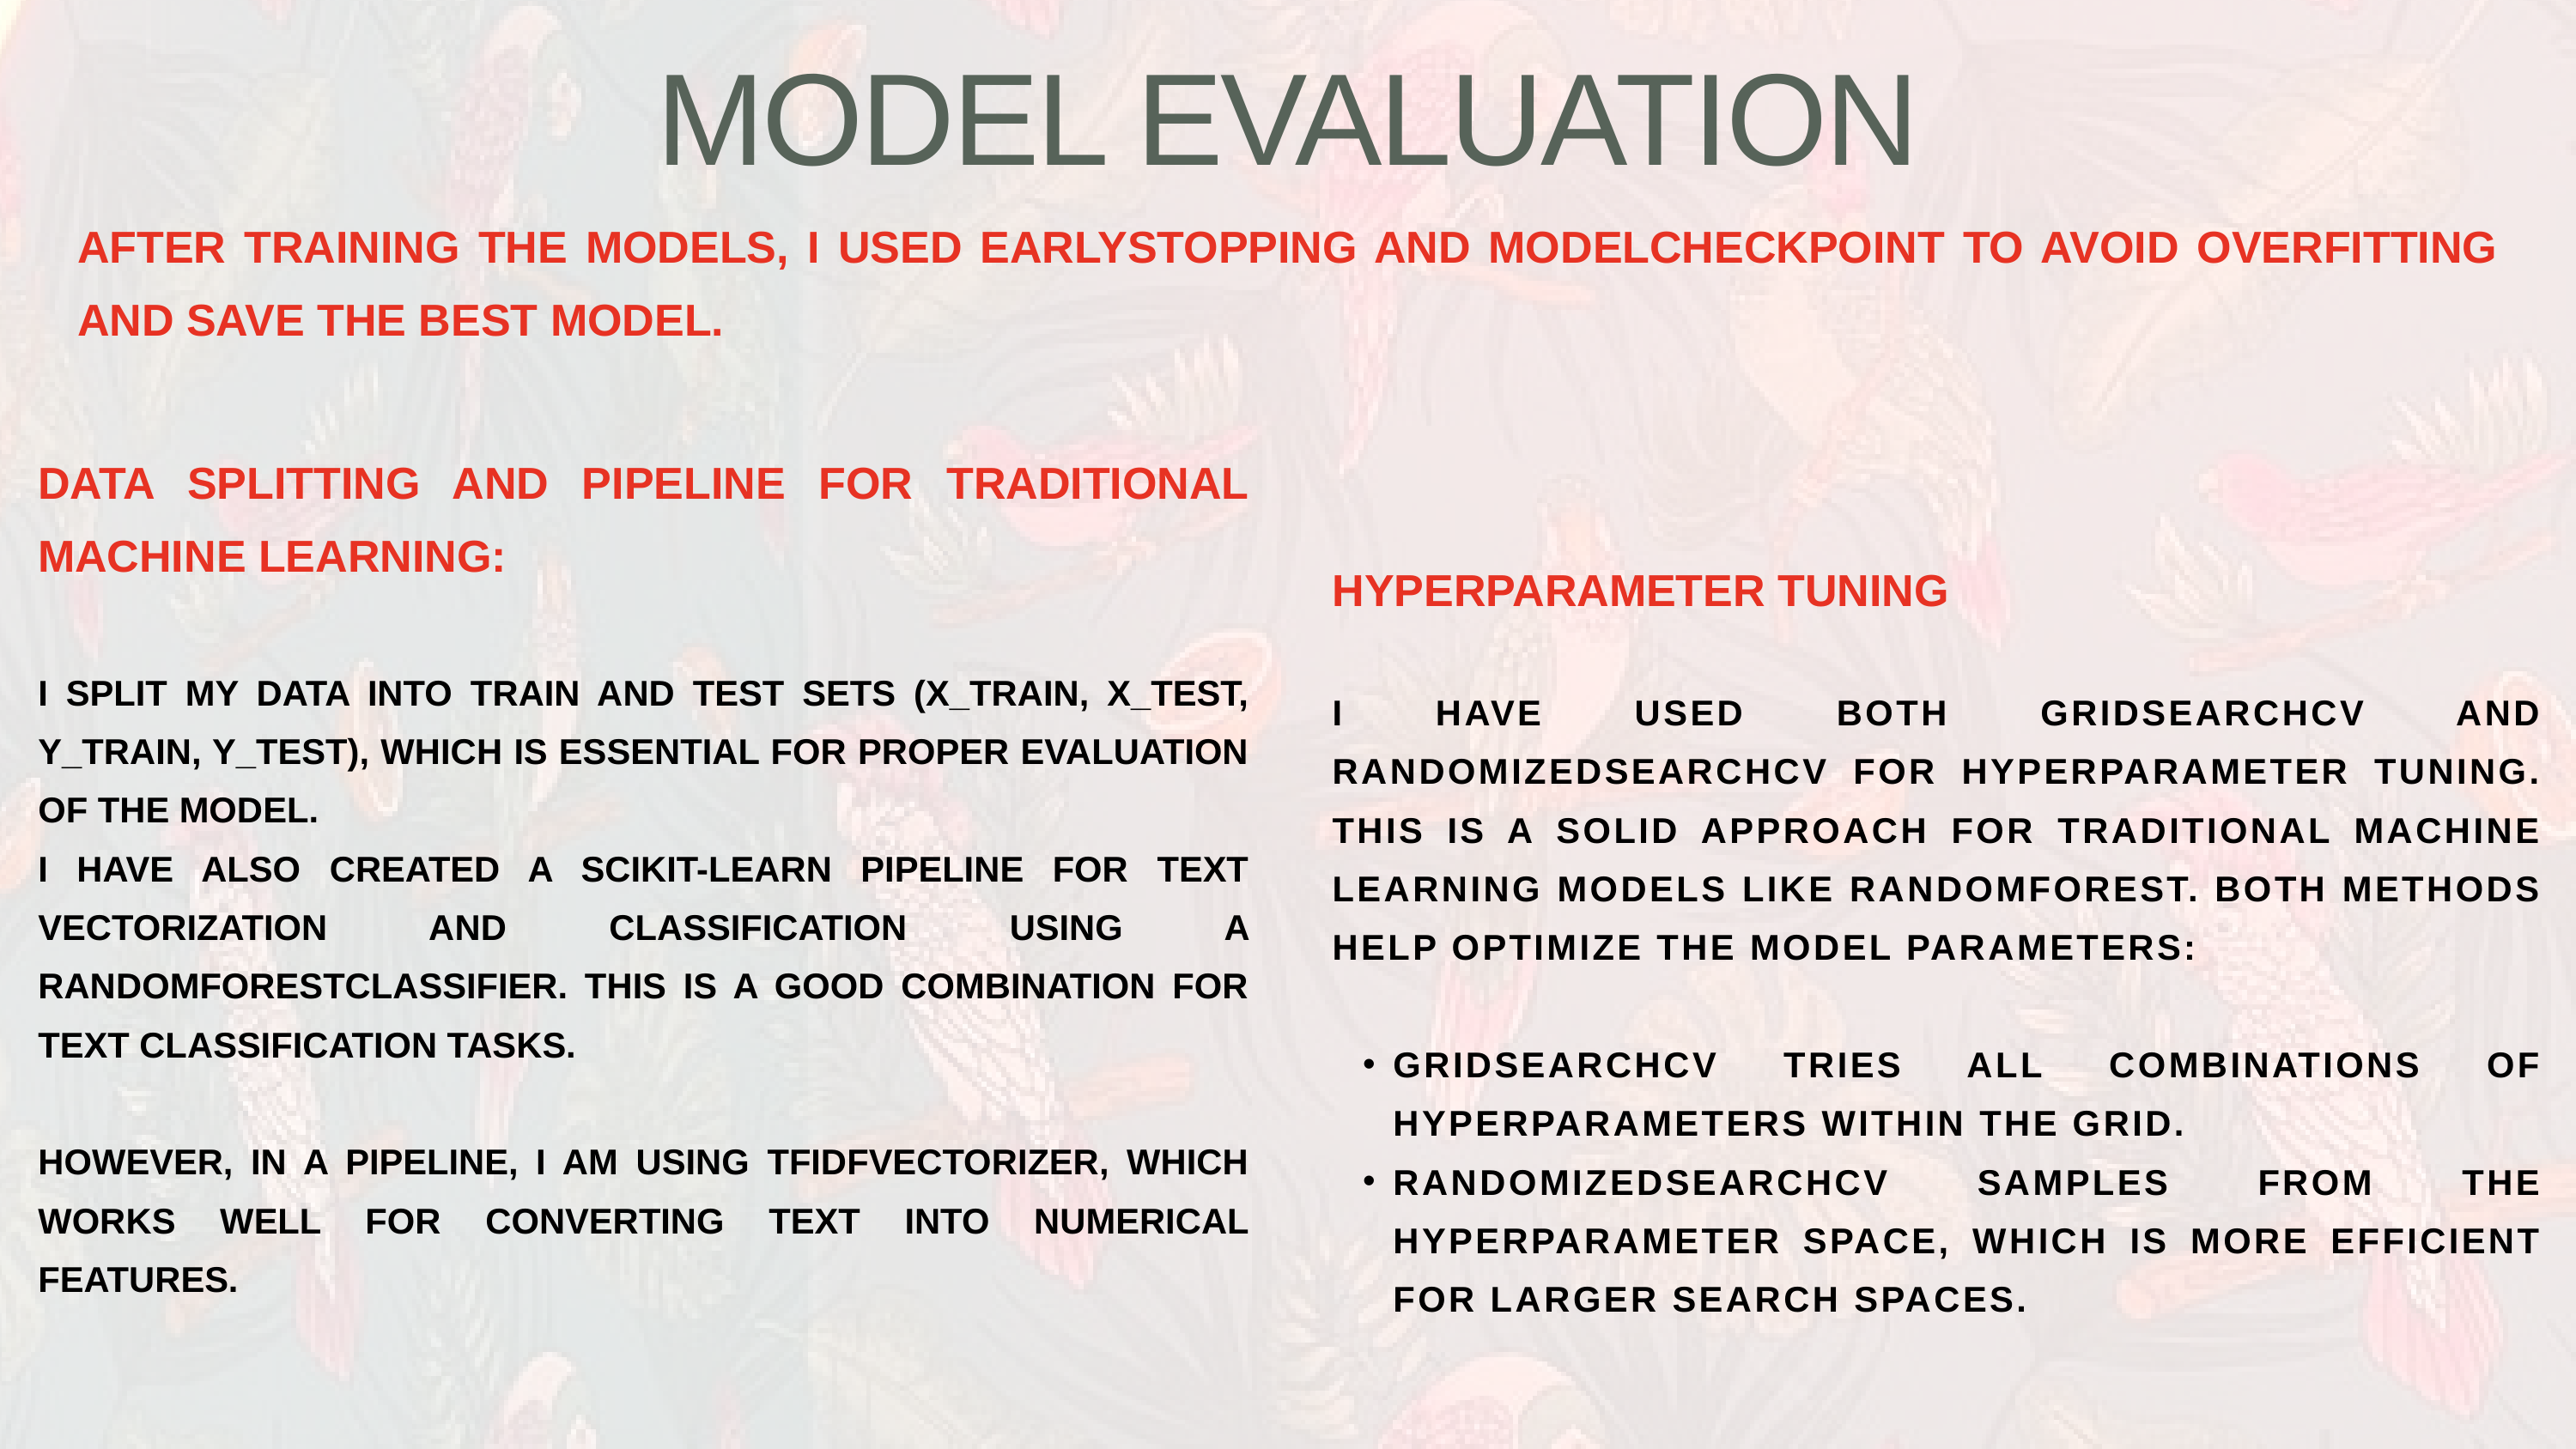

MODEL EVALUATION
AFTER TRAINING THE MODELS, I USED EARLYSTOPPING AND MODELCHECKPOINT TO AVOID OVERFITTING AND SAVE THE BEST MODEL.
DATA SPLITTING AND PIPELINE FOR TRADITIONAL MACHINE LEARNING:

I SPLIT MY DATA INTO TRAIN AND TEST SETS (X_TRAIN, X_TEST, Y_TRAIN, Y_TEST), WHICH IS ESSENTIAL FOR PROPER EVALUATION OF THE MODEL.
I HAVE ALSO CREATED A SCIKIT-LEARN PIPELINE FOR TEXT VECTORIZATION AND CLASSIFICATION USING A RANDOMFORESTCLASSIFIER. THIS IS A GOOD COMBINATION FOR TEXT CLASSIFICATION TASKS.

HOWEVER, IN A PIPELINE, I AM USING TFIDFVECTORIZER, WHICH WORKS WELL FOR CONVERTING TEXT INTO NUMERICAL FEATURES.
HYPERPARAMETER TUNING

I HAVE USED BOTH GRIDSEARCHCV AND RANDOMIZEDSEARCHCV FOR HYPERPARAMETER TUNING. THIS IS A SOLID APPROACH FOR TRADITIONAL MACHINE LEARNING MODELS LIKE RANDOMFOREST. BOTH METHODS HELP OPTIMIZE THE MODEL PARAMETERS:

GRIDSEARCHCV TRIES ALL COMBINATIONS OF HYPERPARAMETERS WITHIN THE GRID.
RANDOMIZEDSEARCHCV SAMPLES FROM THE HYPERPARAMETER SPACE, WHICH IS MORE EFFICIENT FOR LARGER SEARCH SPACES.